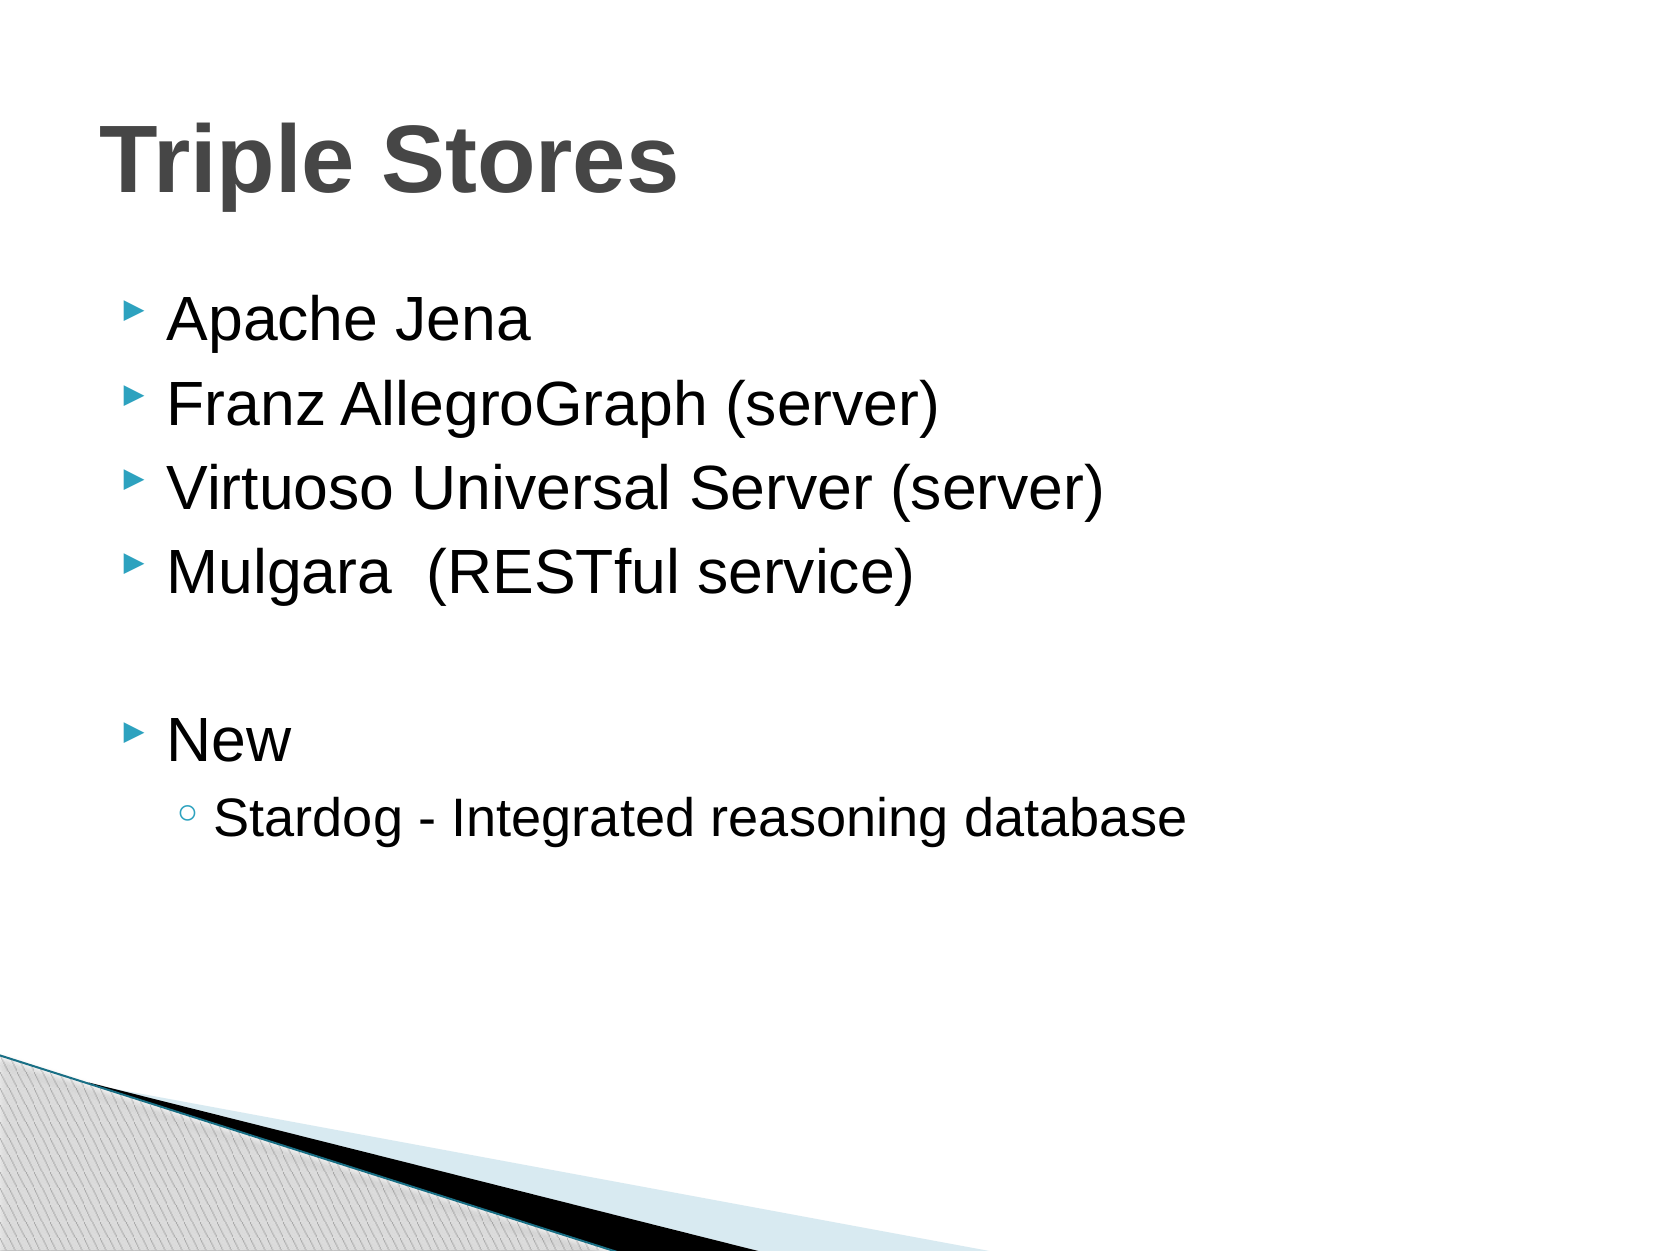

# Triple Stores
Apache Jena
Franz AllegroGraph (server)
Virtuoso Universal Server (server)
Mulgara  (RESTful service)

New
Stardog - Integrated reasoning database